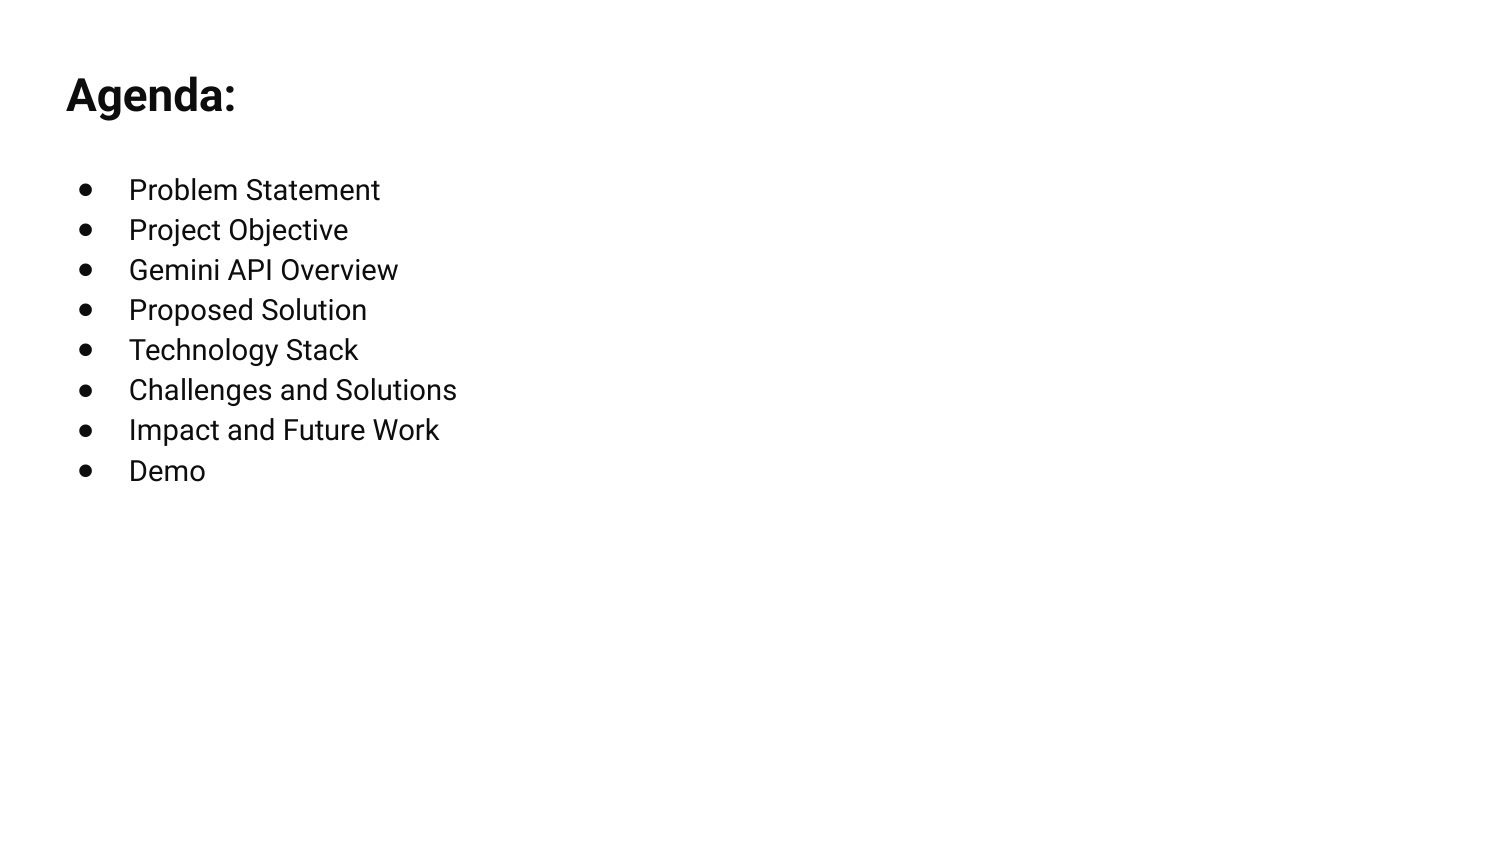

Agenda:
Problem Statement
Project Objective
Gemini API Overview
Proposed Solution
Technology Stack
Challenges and Solutions
Impact and Future Work
Demo